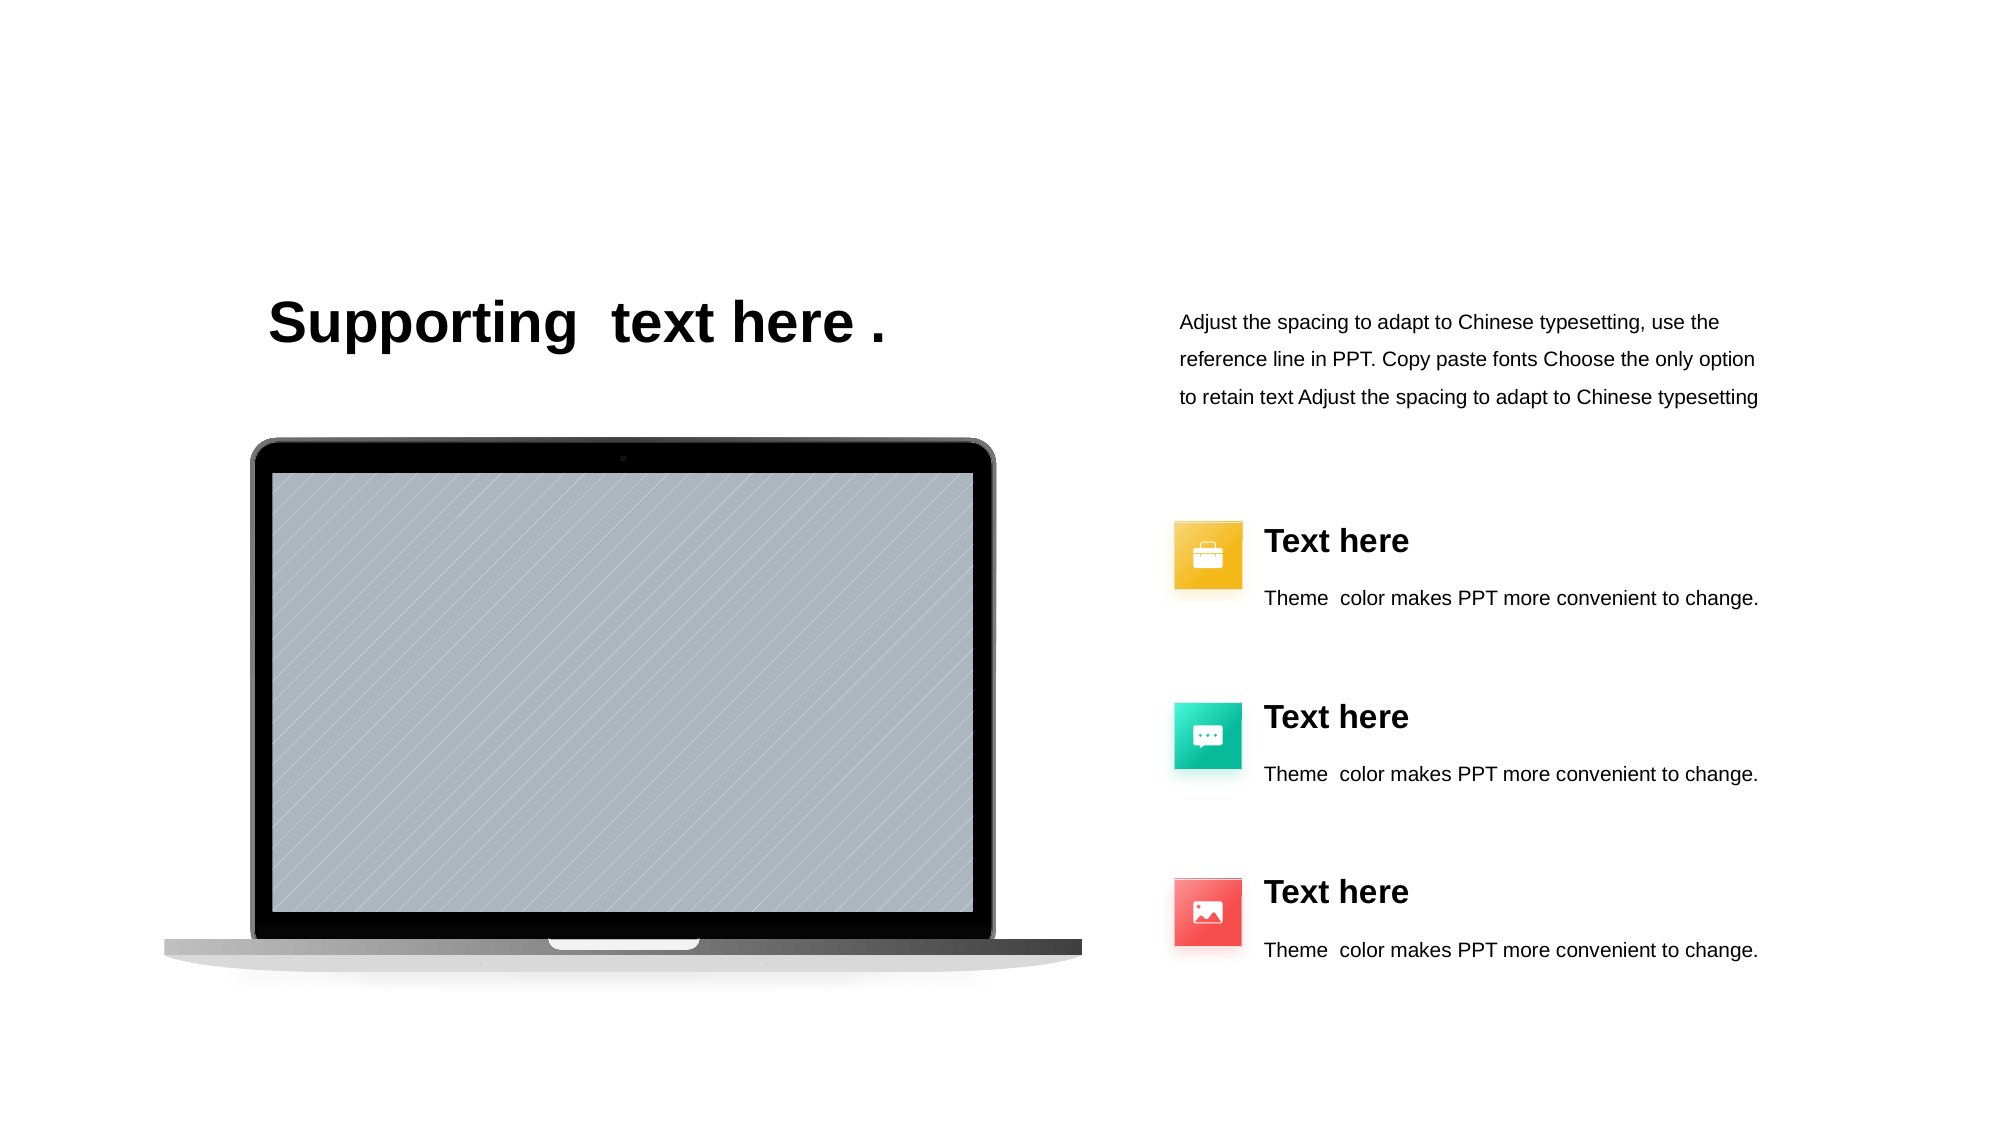

#
Supporting  text here .
Adjust the spacing to adapt to Chinese typesetting, use the reference line in PPT. Copy paste fonts Choose the only option to retain text Adjust the spacing to adapt to Chinese typesetting

Text he re

Theme  color makes PPT more convenient to change.
Text he re

Theme  color makes PPT more convenient to change.
Text he re

Theme  color makes PPT more convenient to change.